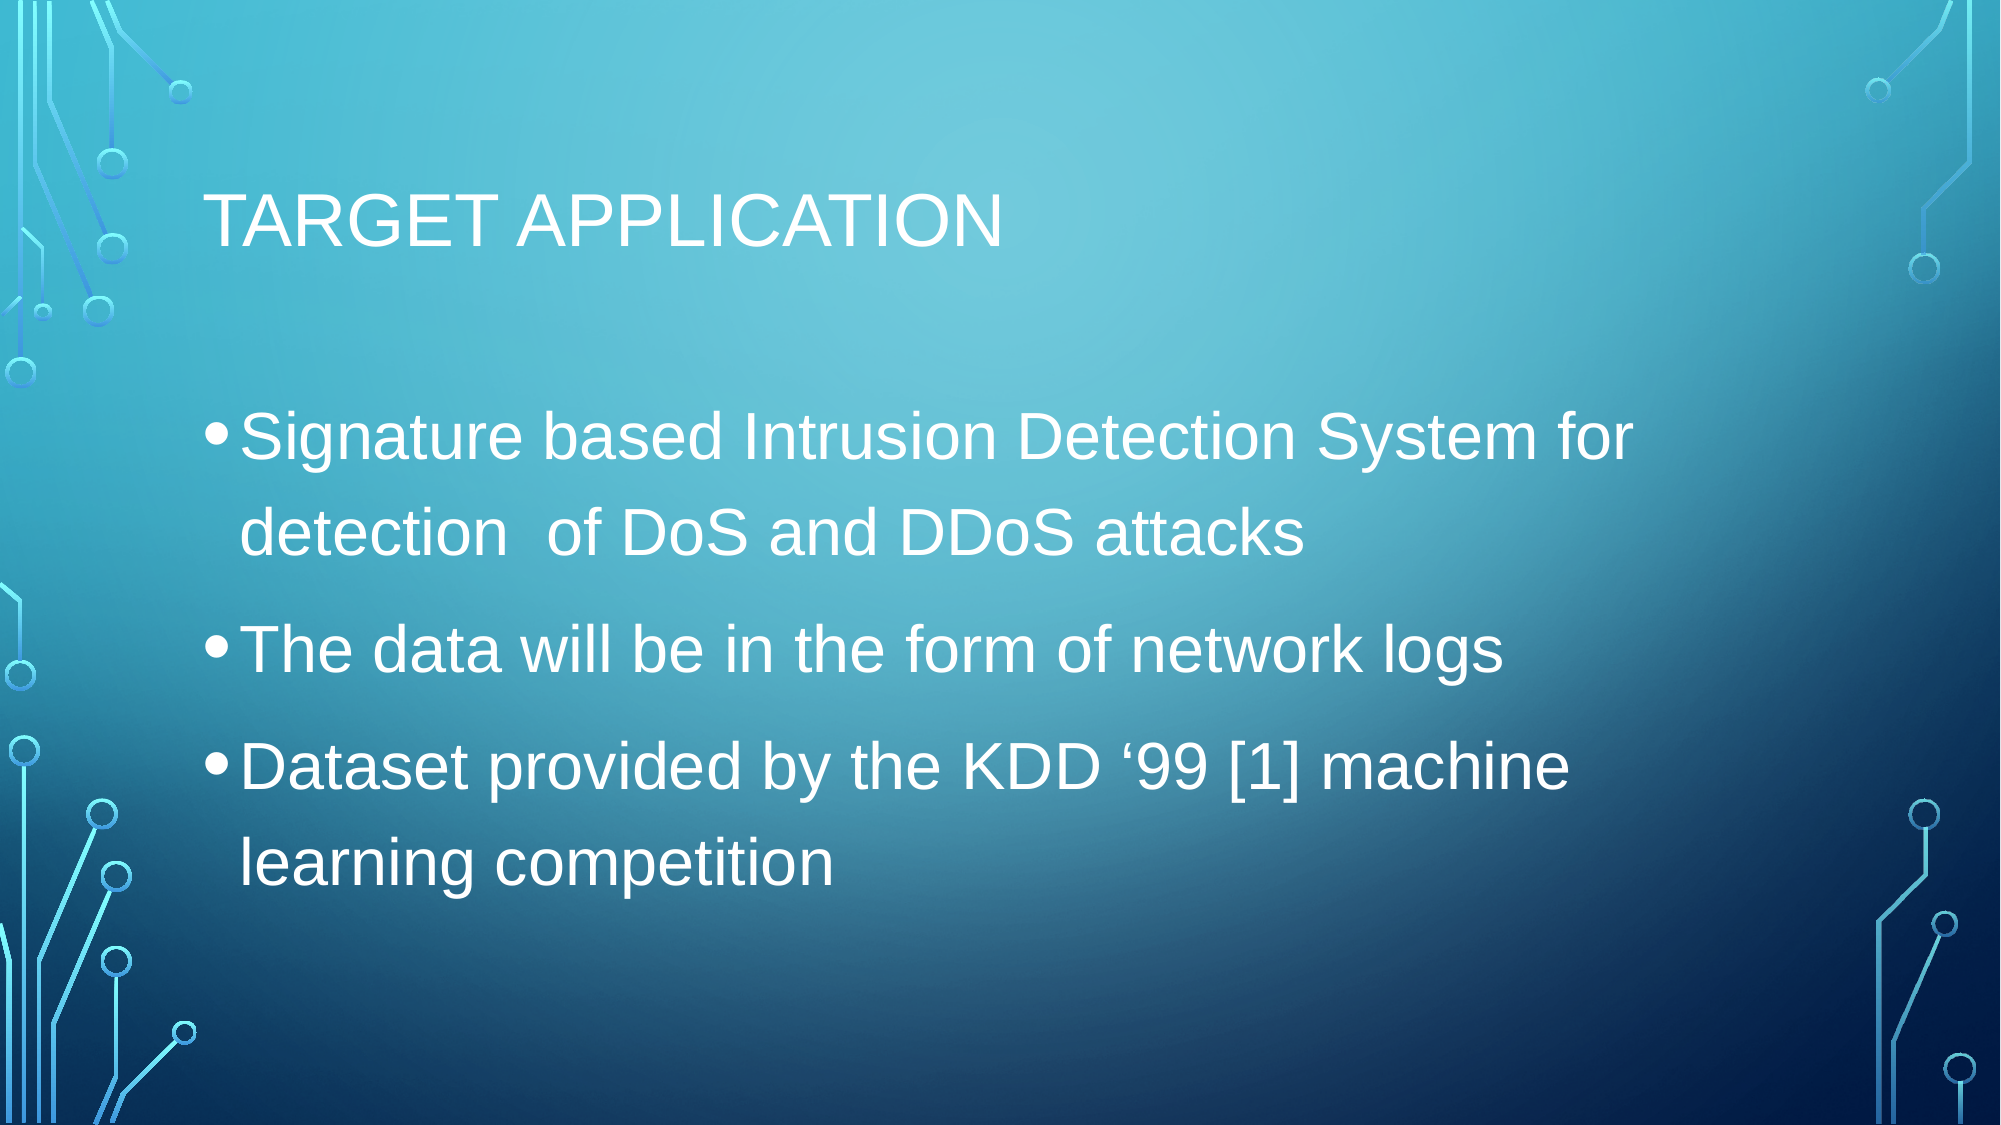

# Target application
Signature based Intrusion Detection System for detection  of DoS and DDoS attacks
The data will be in the form of network logs
Dataset provided by the KDD ‘99 [1] machine learning competition